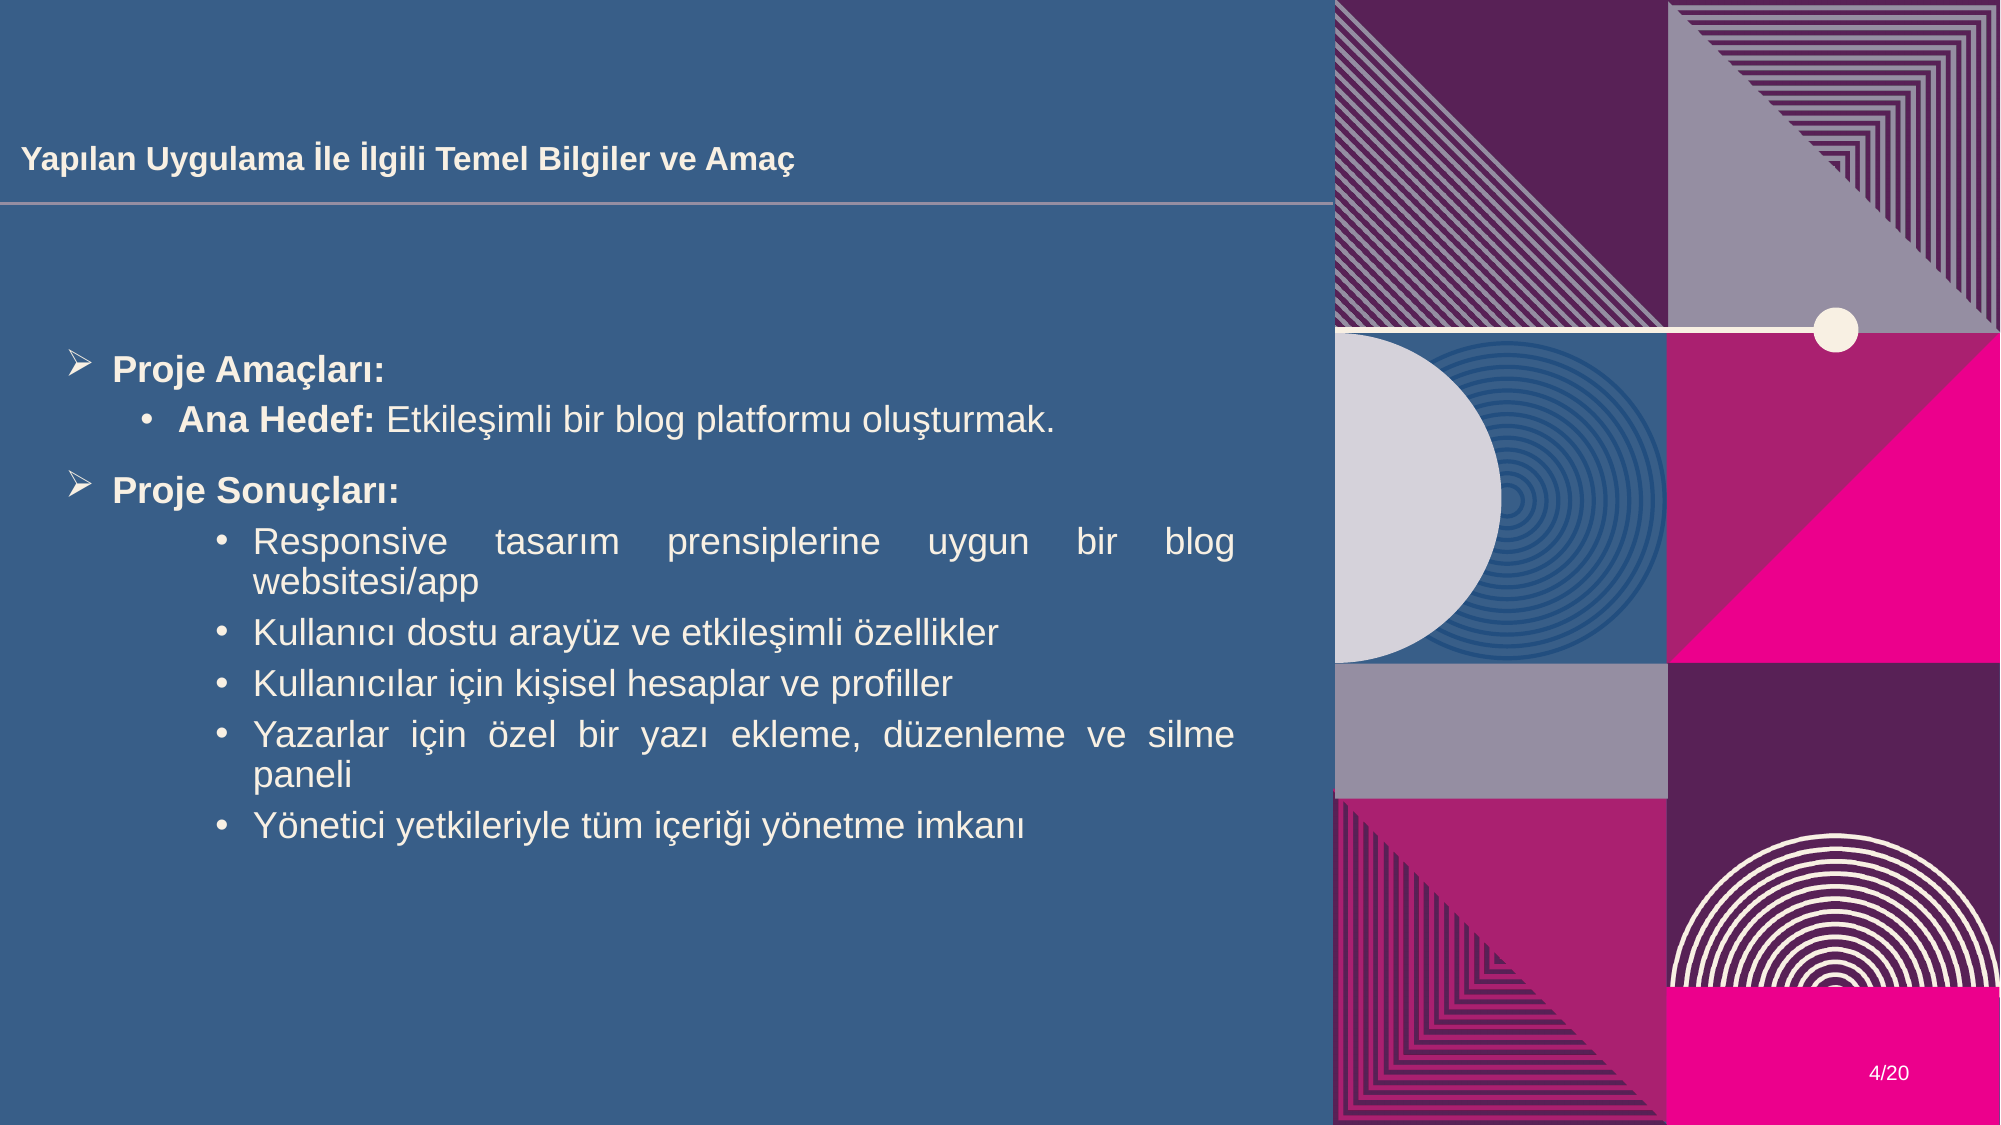

Yapılan Uygulama İle İlgili Temel Bilgiler ve Amaç
Proje Amaçları:
Ana Hedef: Etkileşimli bir blog platformu oluşturmak.
Proje Sonuçları:
Responsive tasarım prensiplerine uygun bir blog websitesi/app
Kullanıcı dostu arayüz ve etkileşimli özellikler
Kullanıcılar için kişisel hesaplar ve profiller
Yazarlar için özel bir yazı ekleme, düzenleme ve silme paneli
Yönetici yetkileriyle tüm içeriği yönetme imkanı

4/20